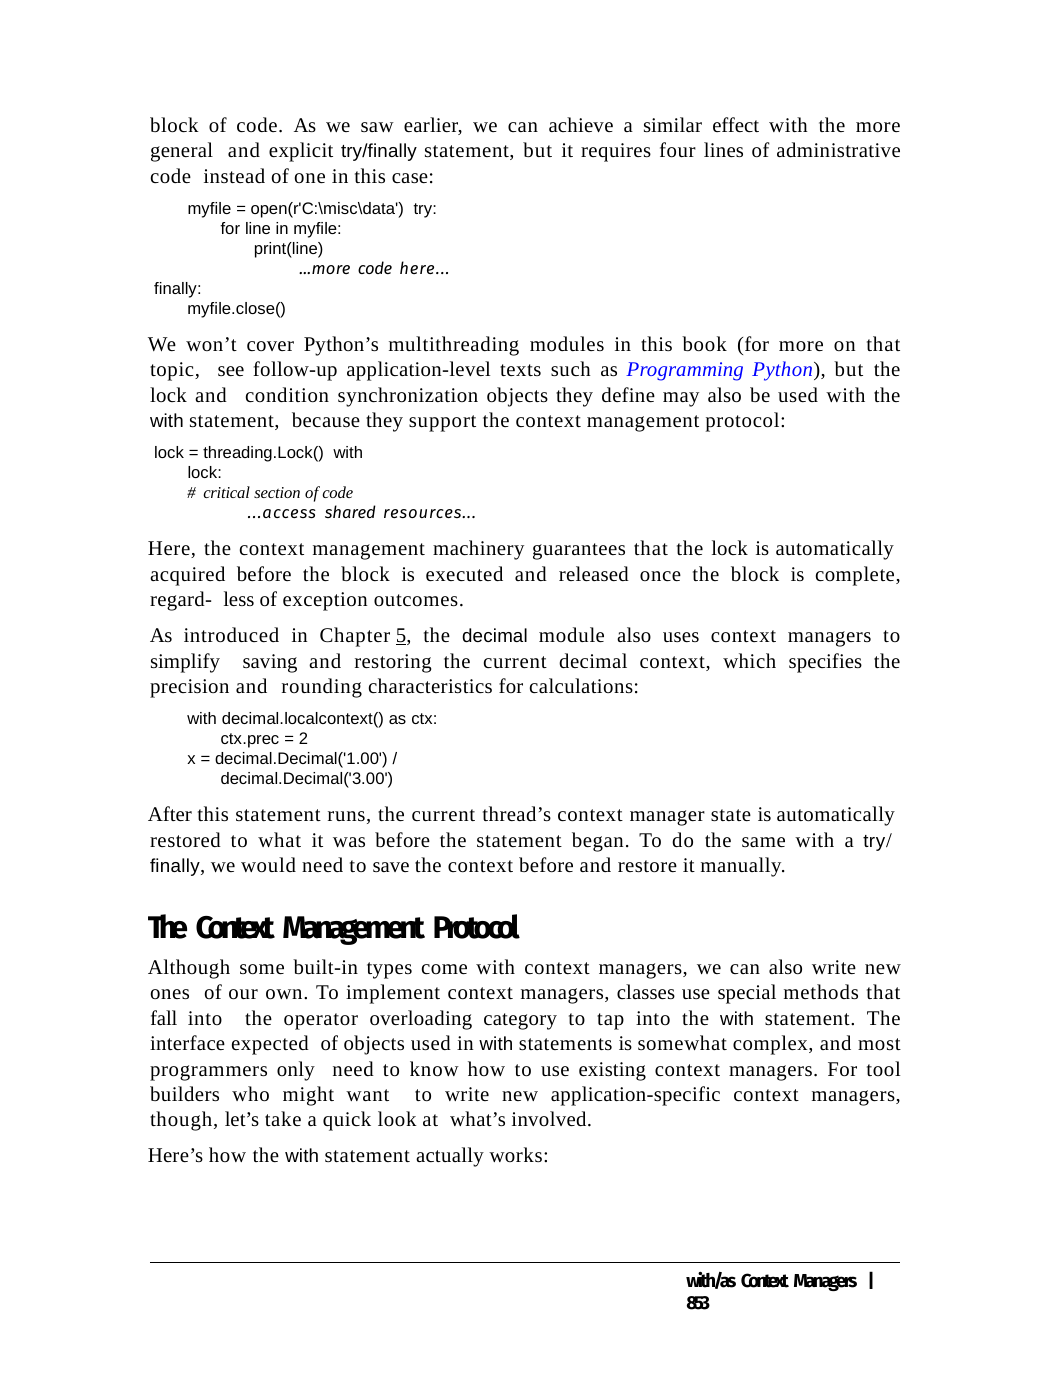

block of code. As we saw earlier, we can achieve a similar effect with the more general  and explicit try/finally statement, but it requires four lines of administrative code  instead of one in this case:
myfile = open(r'C:\misc\data')  try:
for line in myfile:  print(line)
...more code here...
finally:
myfile.close()
We won’t cover Python’s multithreading modules in this book (for more on that topic,  see follow-up application-level texts such as Programming Python), but the lock and  condition synchronization objects they define may also be used with the with statement,  because they support the context management protocol:
lock = threading.Lock()  with lock:
# critical section of code
...access shared resources...
Here, the context management machinery guarantees that the lock is automatically  acquired before the block is executed and released once the block is complete, regard-  less of exception outcomes.
As introduced in Chapter 5, the decimal module also uses context managers to simplify  saving and restoring the current decimal context, which specifies the precision and  rounding characteristics for calculations:
with decimal.localcontext() as ctx:  ctx.prec = 2
x = decimal.Decimal('1.00') / decimal.Decimal('3.00')
After this statement runs, the current thread’s context manager state is automatically  restored to what it was before the statement began. To do the same with a try/  finally, we would need to save the context before and restore it manually.

The Context Management Protocol
Although some built-in types come with context managers, we can also write new ones  of our own. To implement context managers, classes use special methods that fall into  the operator overloading category to tap into the with statement. The interface expected  of objects used in with statements is somewhat complex, and most programmers only  need to know how to use existing context managers. For tool builders who might want  to write new application-specific context managers, though, let’s take a quick look at  what’s involved.
Here’s how the with statement actually works:

with/as Context Managers  |  853